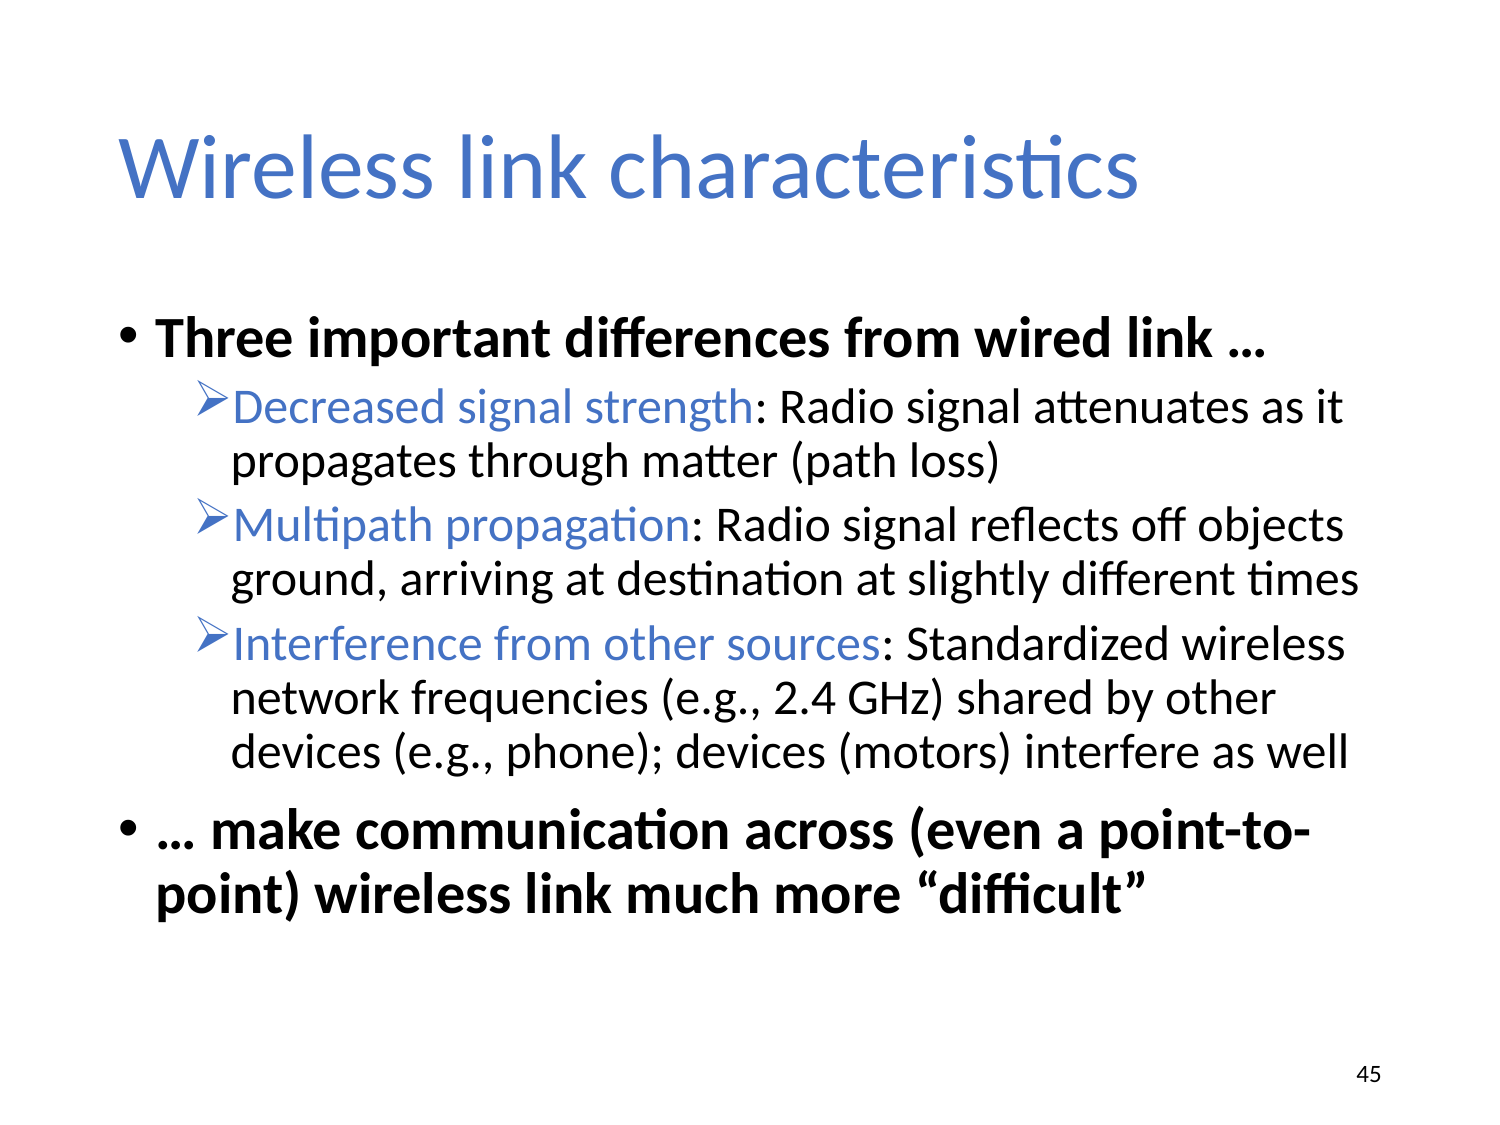

# Wireless link characteristics
Three important differences from wired link …
Decreased signal strength: Radio signal attenuates as it propagates through matter (path loss)
Multipath propagation: Radio signal reflects off objects ground, arriving at destination at slightly different times
Interference from other sources: Standardized wireless network frequencies (e.g., 2.4 GHz) shared by other devices (e.g., phone); devices (motors) interfere as well
… make communication across (even a point-to-point) wireless link much more “difficult”
45